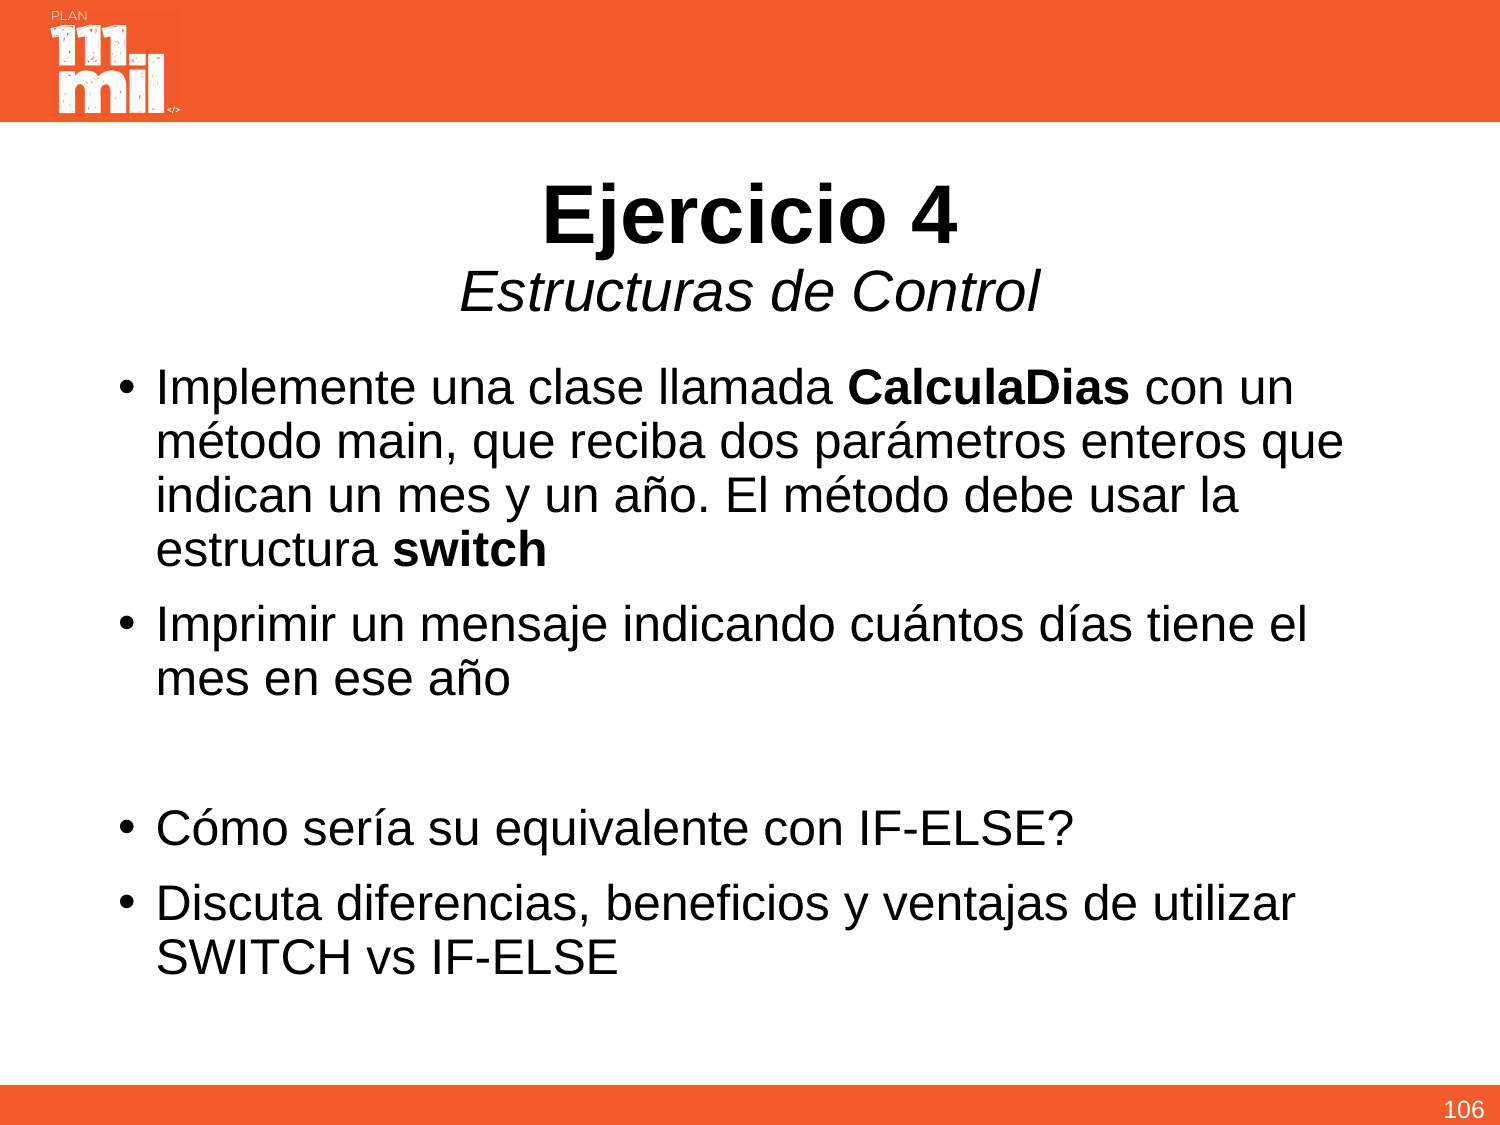

# Ejercicio 4 Estructuras de Control
Implemente una clase llamada CalculaDias con un método main, que reciba dos parámetros enteros que indican un mes y un año. El método debe usar la estructura switch
Imprimir un mensaje indicando cuántos días tiene el mes en ese año

Cómo sería su equivalente con IF-ELSE?
Discuta diferencias, beneficios y ventajas de utilizar SWITCH vs IF-ELSE

106